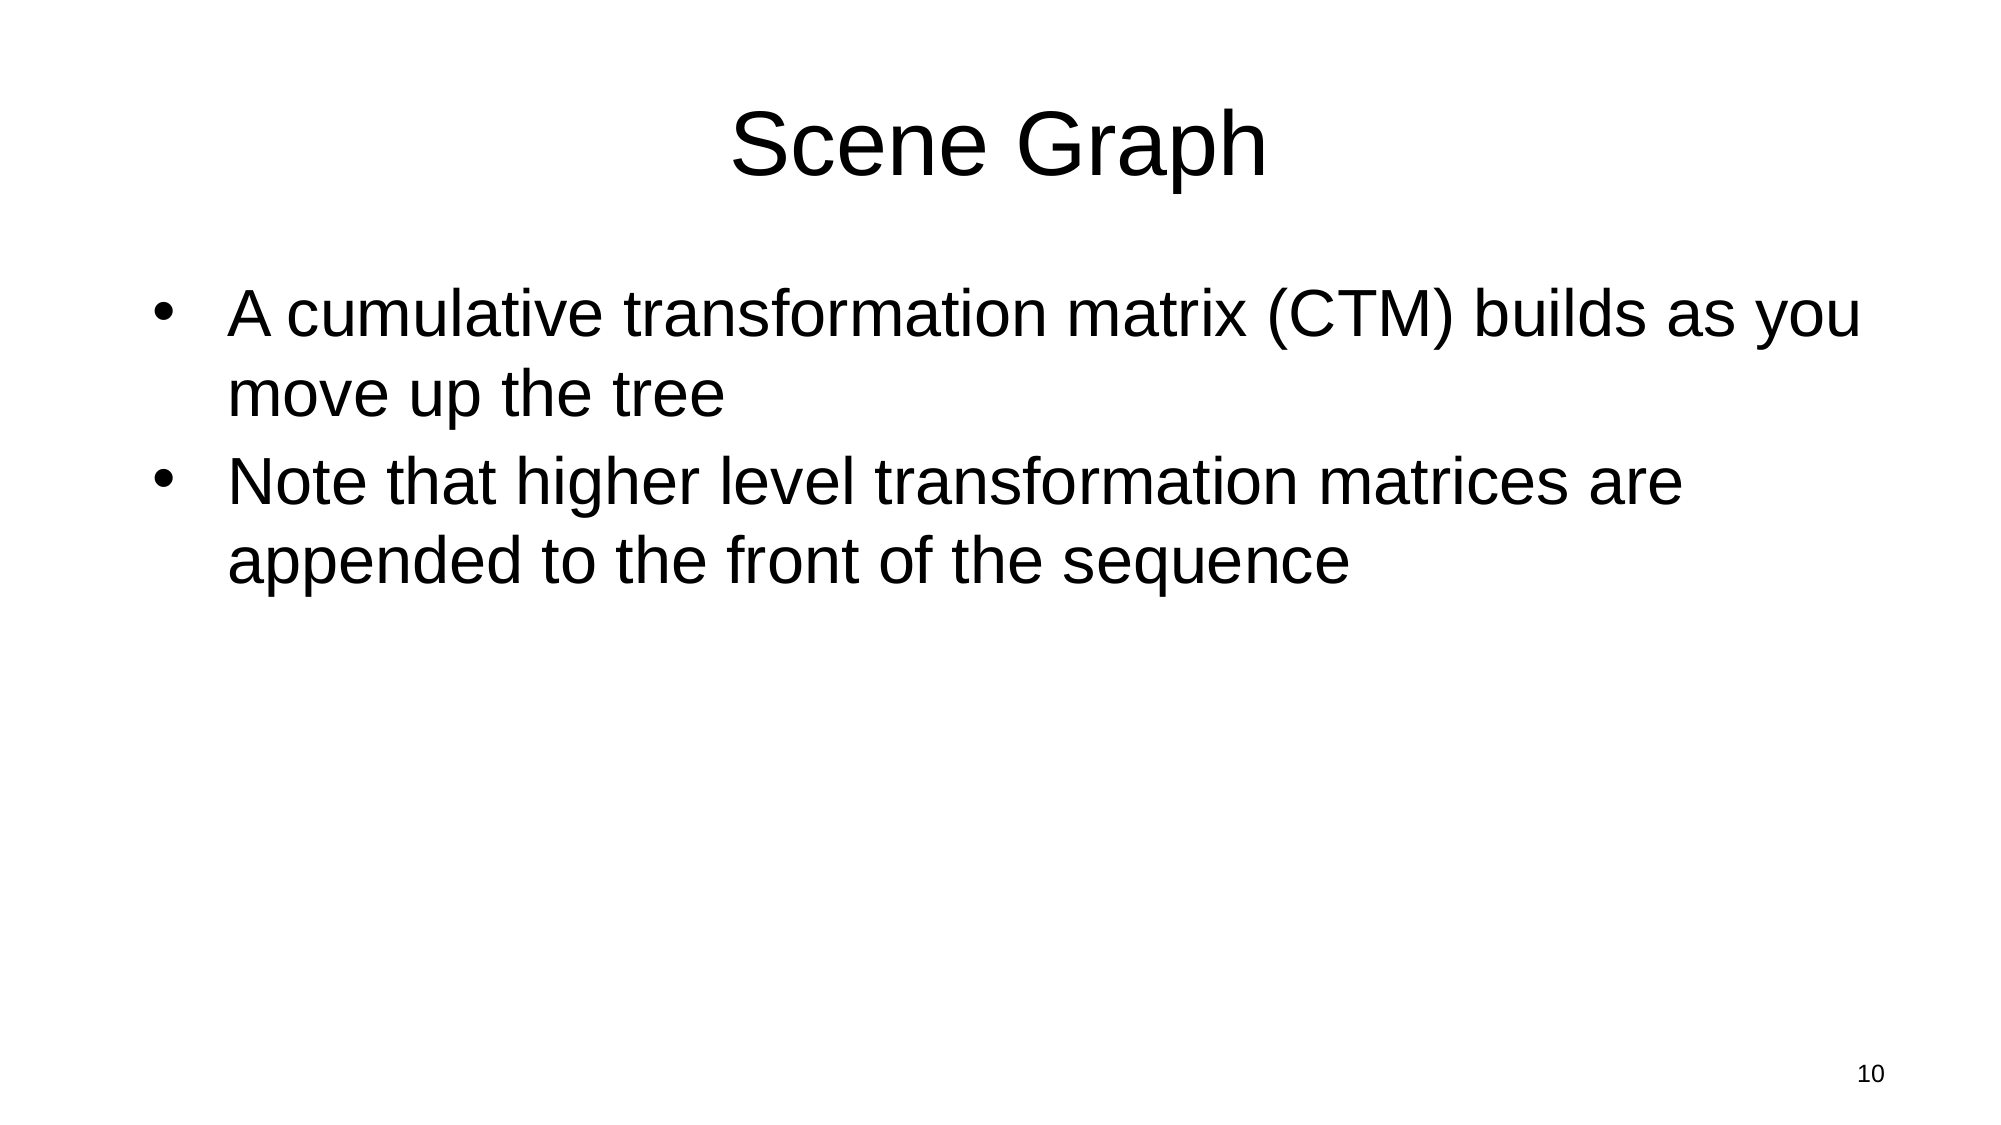

# Scene Graph
A cumulative transformation matrix (CTM) builds as you move up the tree
Note that higher level transformation matrices are appended to the front of the sequence

10